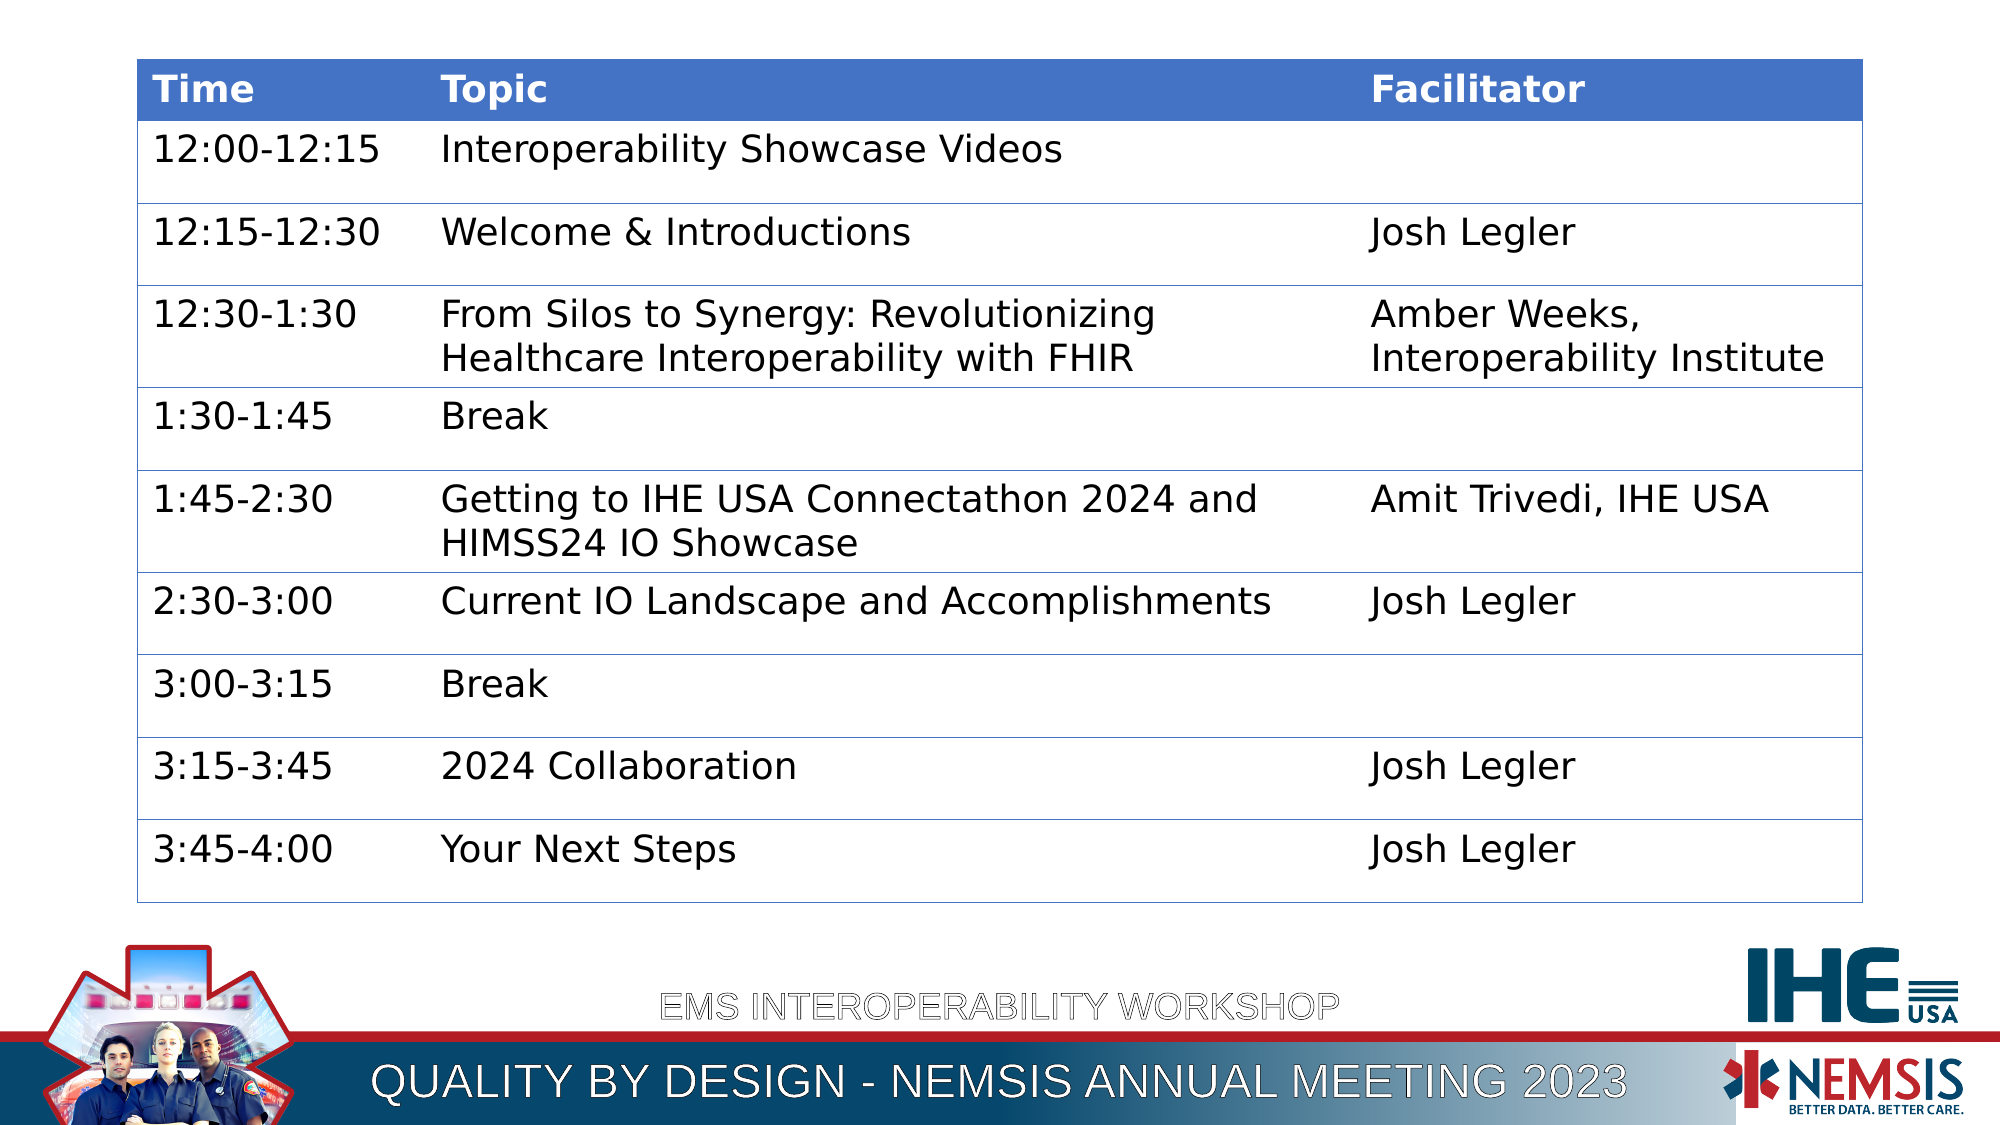

| Time | Topic | Facilitator |
| --- | --- | --- |
| 12:00-12:15 | Interoperability Showcase Videos |  |
| 12:15-12:30 | Welcome & Introductions | Josh Legler |
| 12:30-1:30 | From Silos to Synergy: Revolutionizing Healthcare Interoperability with FHIR | Amber Weeks, Interoperability Institute |
| 1:30-1:45 | Break |  |
| 1:45-2:30 | Getting to IHE USA Connectathon 2024 and HIMSS24 IO Showcase | Amit Trivedi, IHE USA |
| 2:30-3:00 | Current IO Landscape and Accomplishments | Josh Legler |
| 3:00-3:15 | Break |  |
| 3:15-3:45 | 2024 Collaboration | Josh Legler |
| 3:45-4:00 | Your Next Steps | Josh Legler |